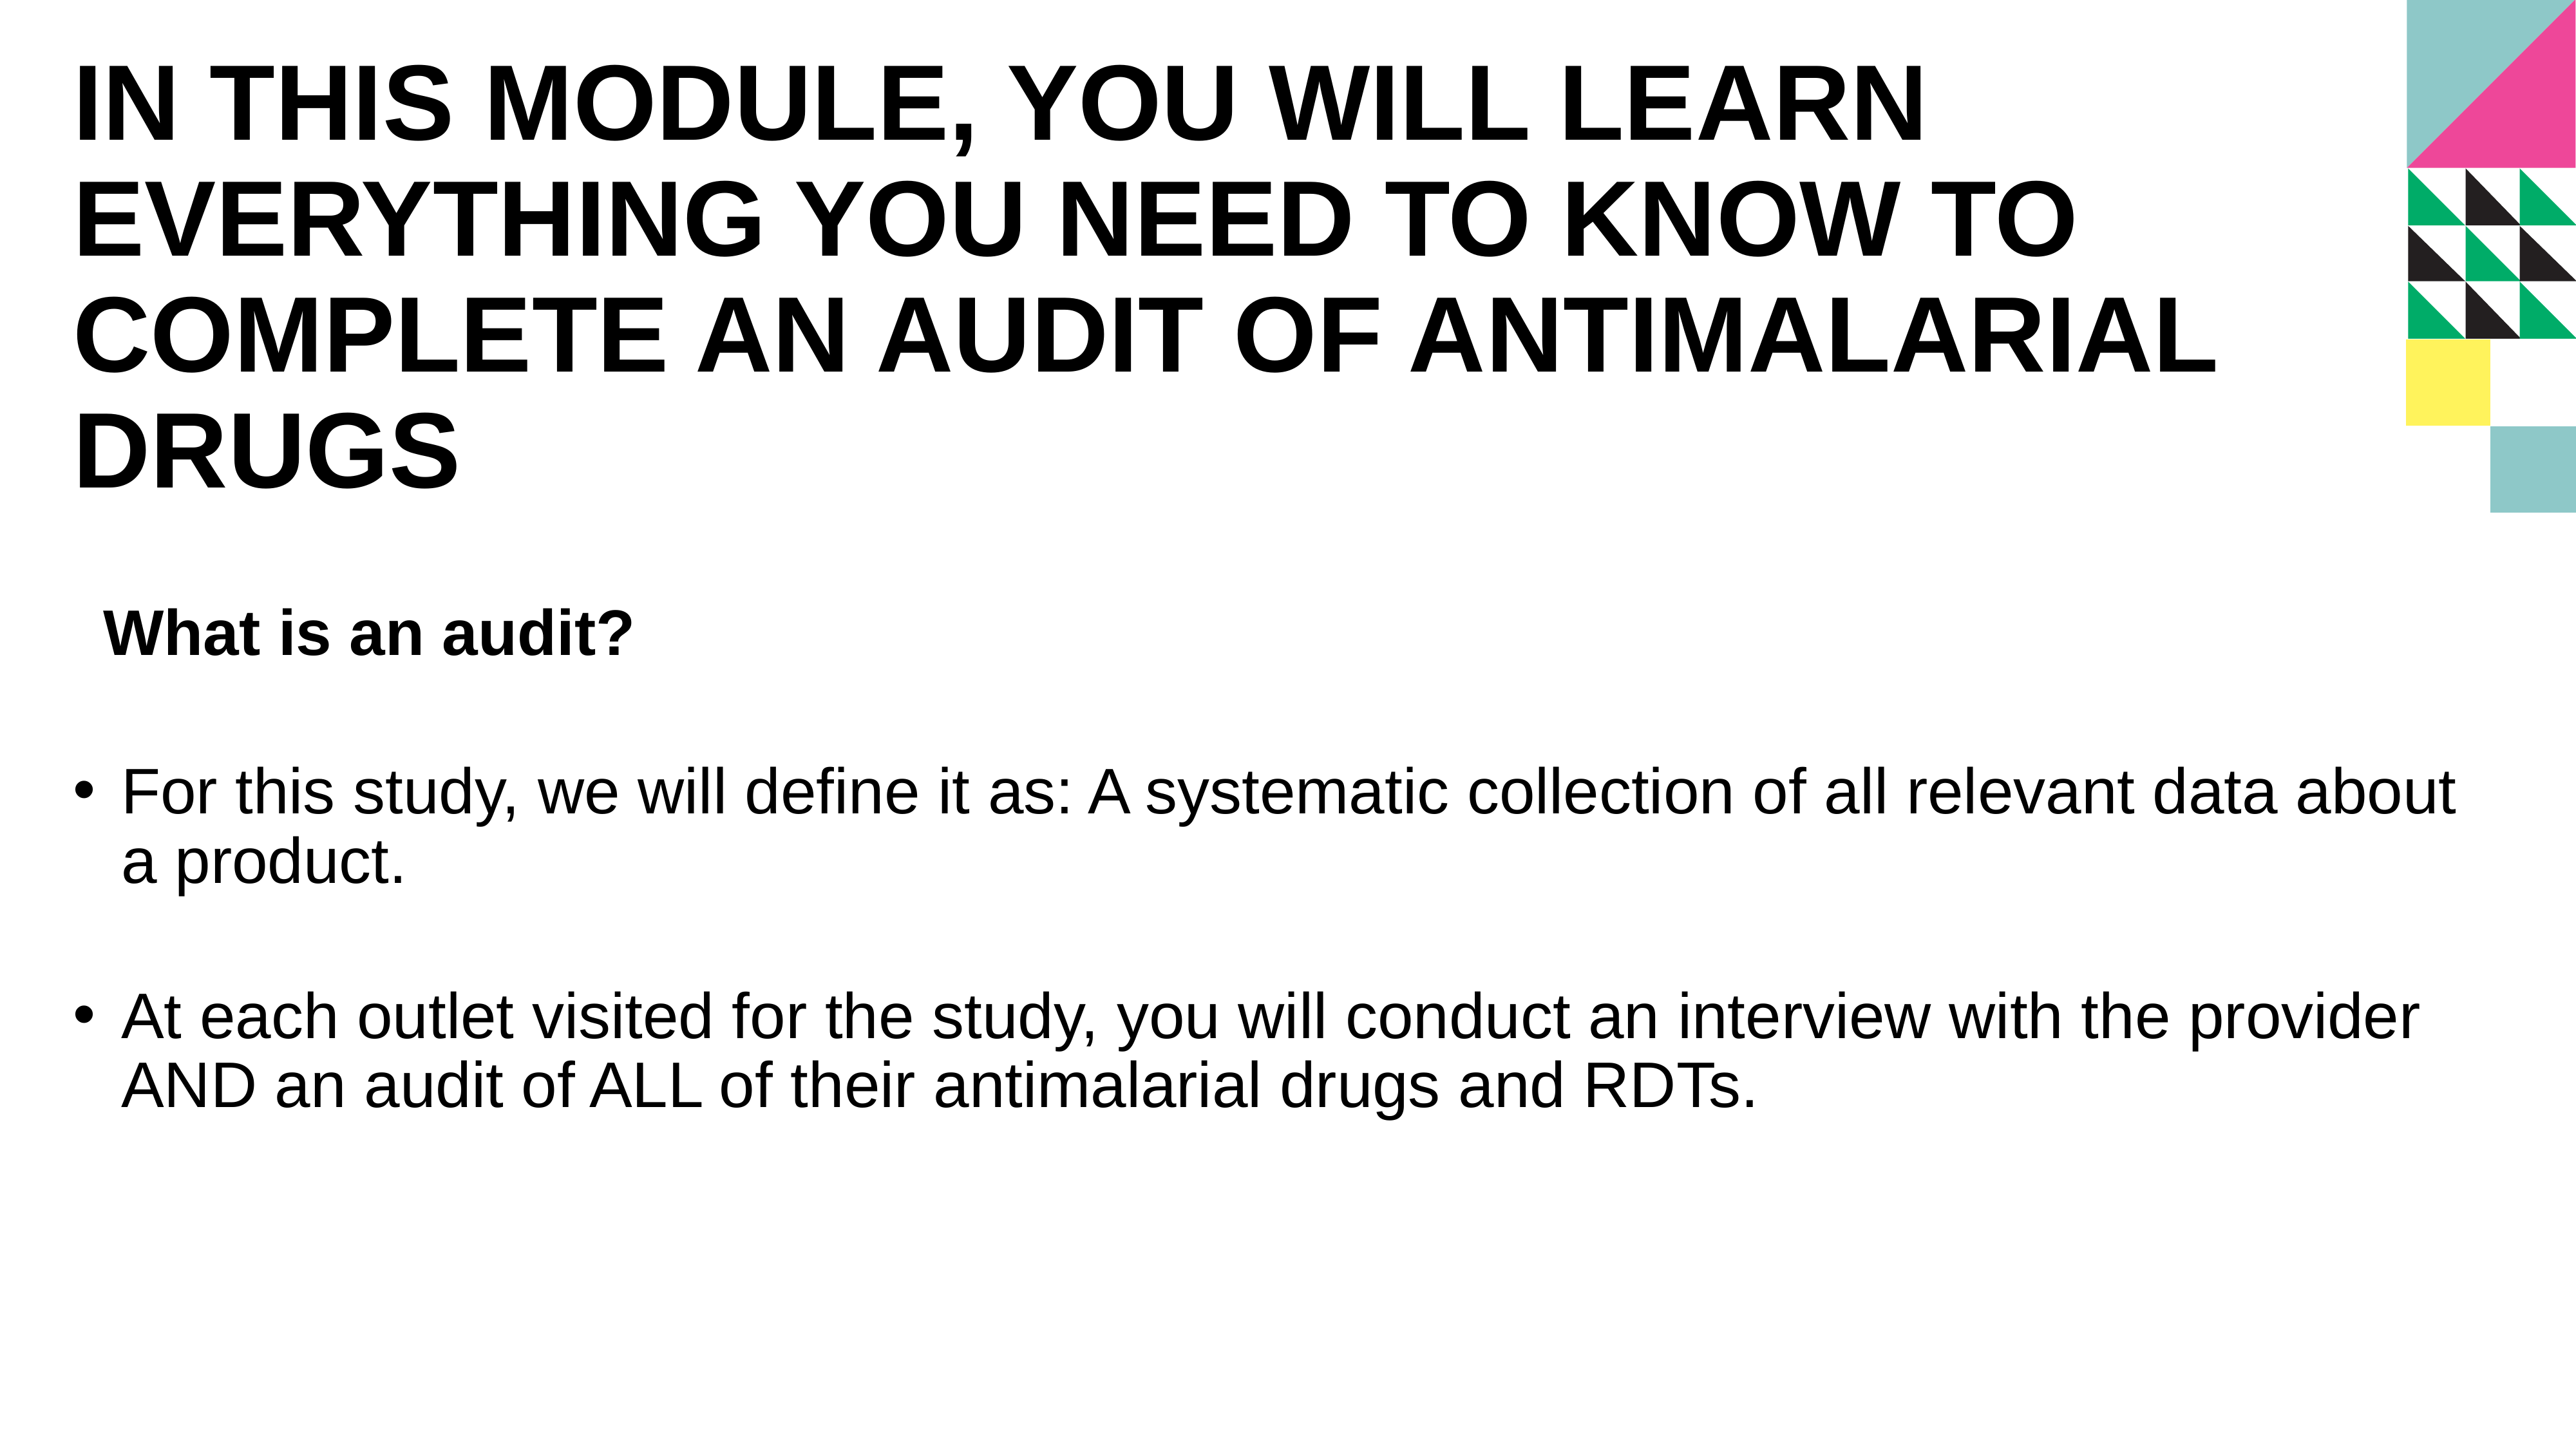

# In this module, you will learn everything you need to know to complete aN AUDIt of Antimalarial drugs
What is an audit?
For this study, we will define it as: A systematic collection of all relevant data about a product.

At each outlet visited for the study, you will conduct an interview with the provider AND an audit of ALL of their antimalarial drugs and RDTs.